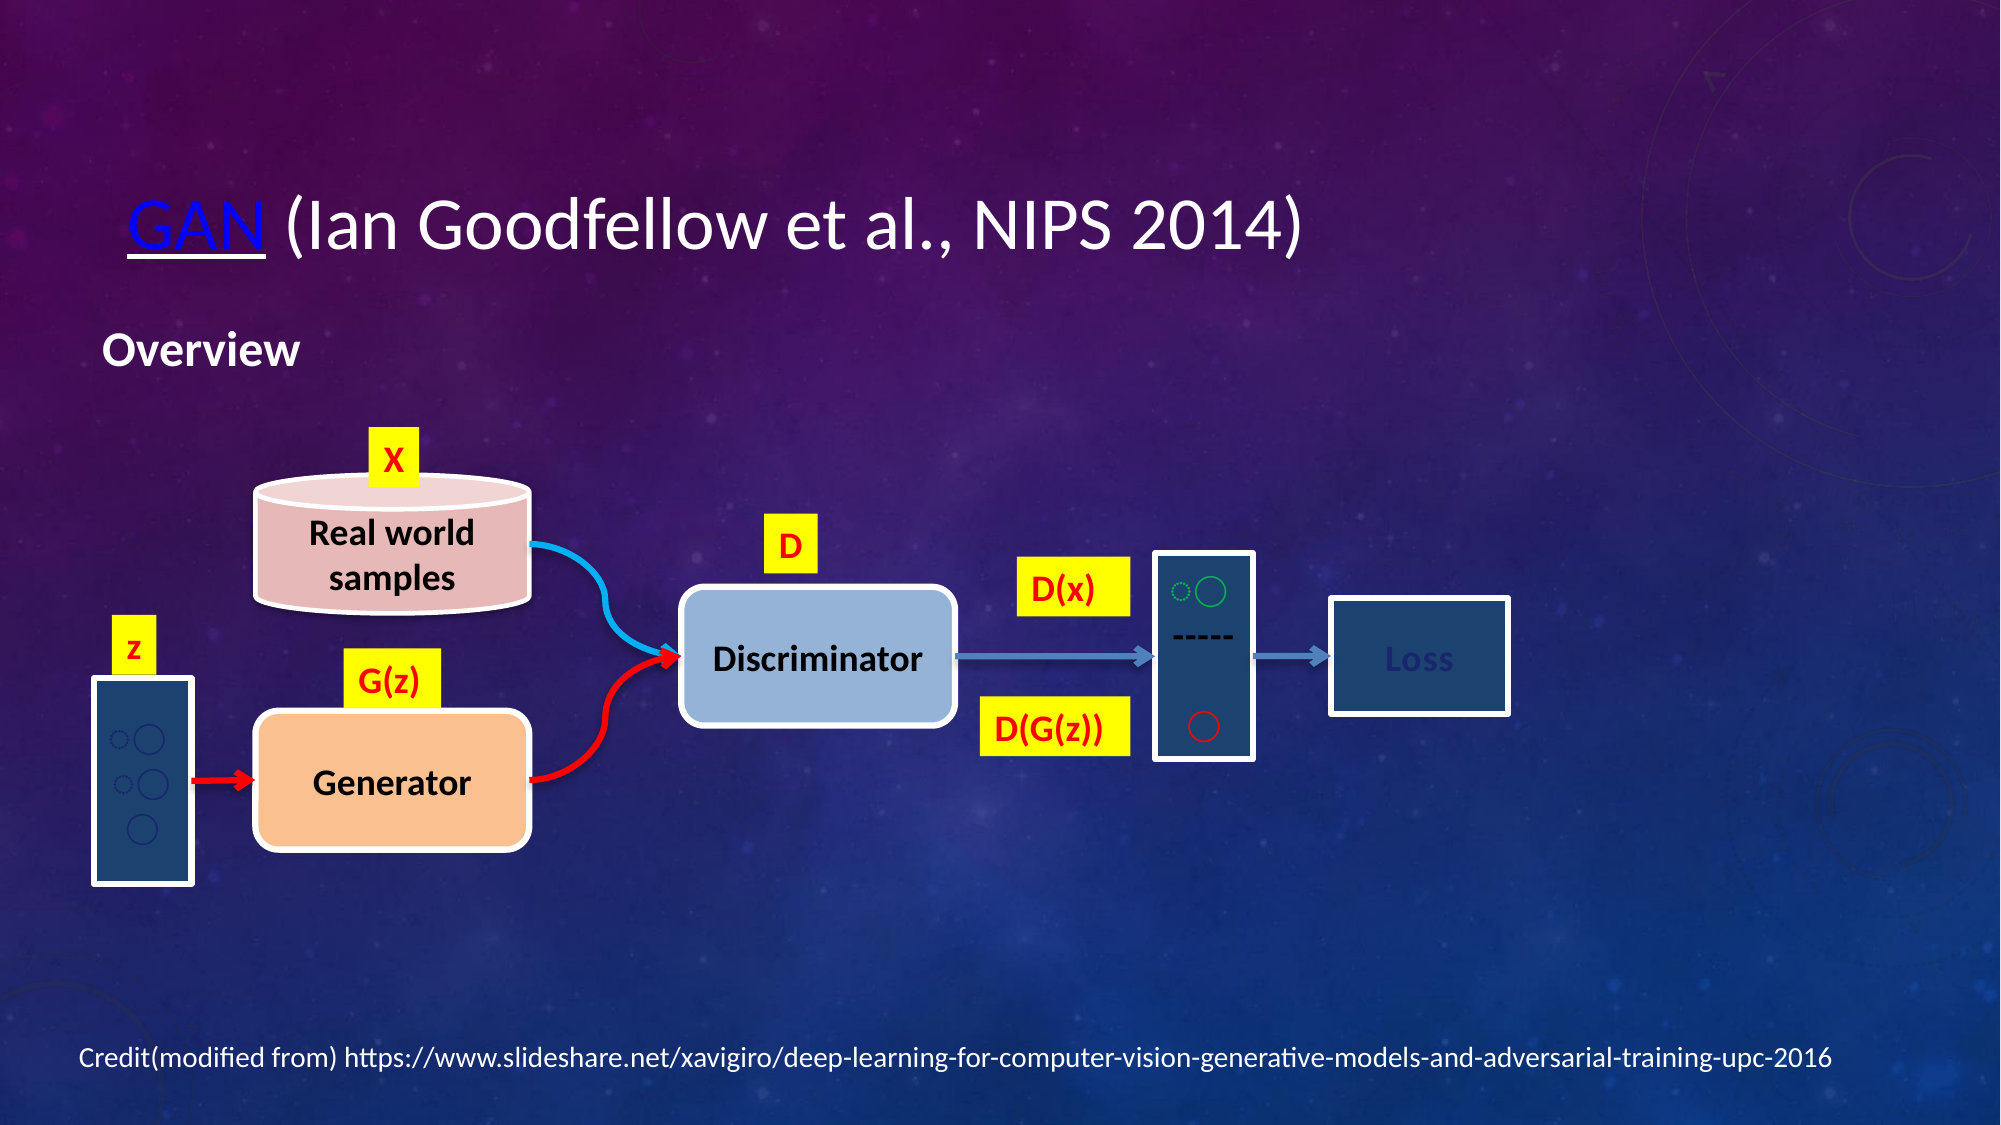

GAN (Ian Goodfellow et al., NIPS 2014)
Overview
X
Real world samples
D

⃝
-----     ⃝
D(x)
Discriminator
Loss
z
G(z)

⃝
⃝⃝
D(G(z))
Generator

Credit(modified from) https://www.slideshare.net/xavigiro/deep-learning-for-computer-vision-generative-models-and-adversarial-training-upc-2016